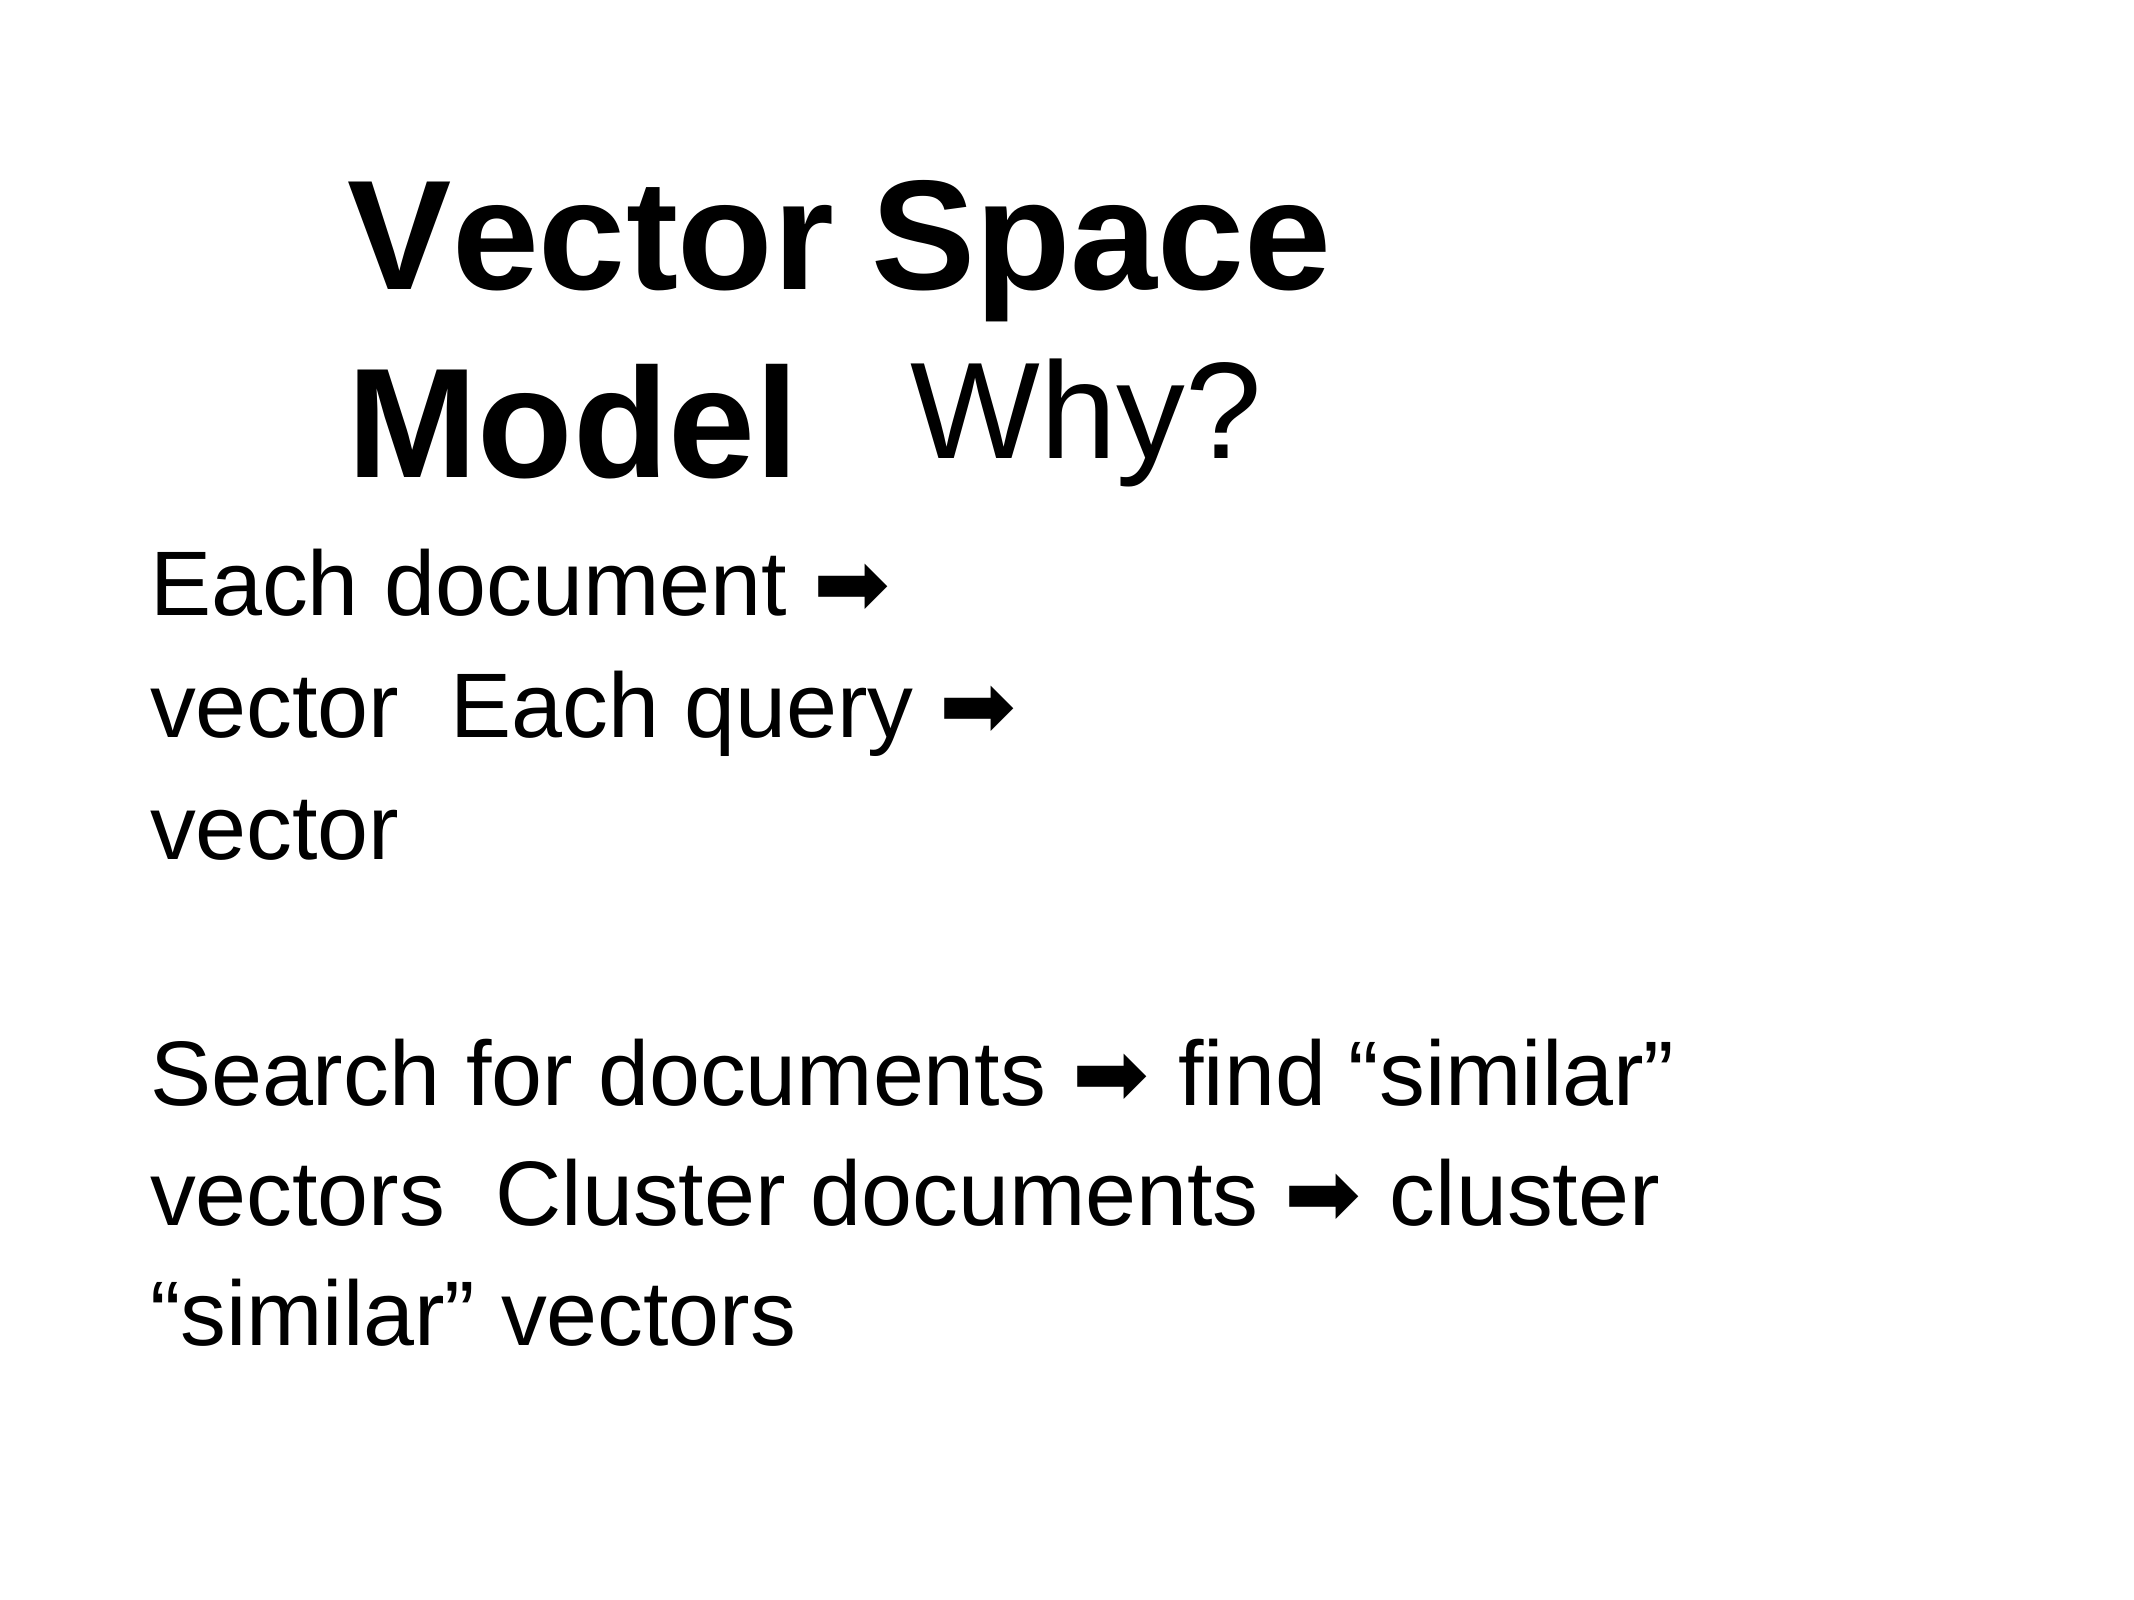

# Vector	Space	Model
Why?
Each document ➡ vector  Each query ➡ vector

Search for documents ➡ find	“similar” vectors  Cluster documents ➡ cluster “similar” vectors